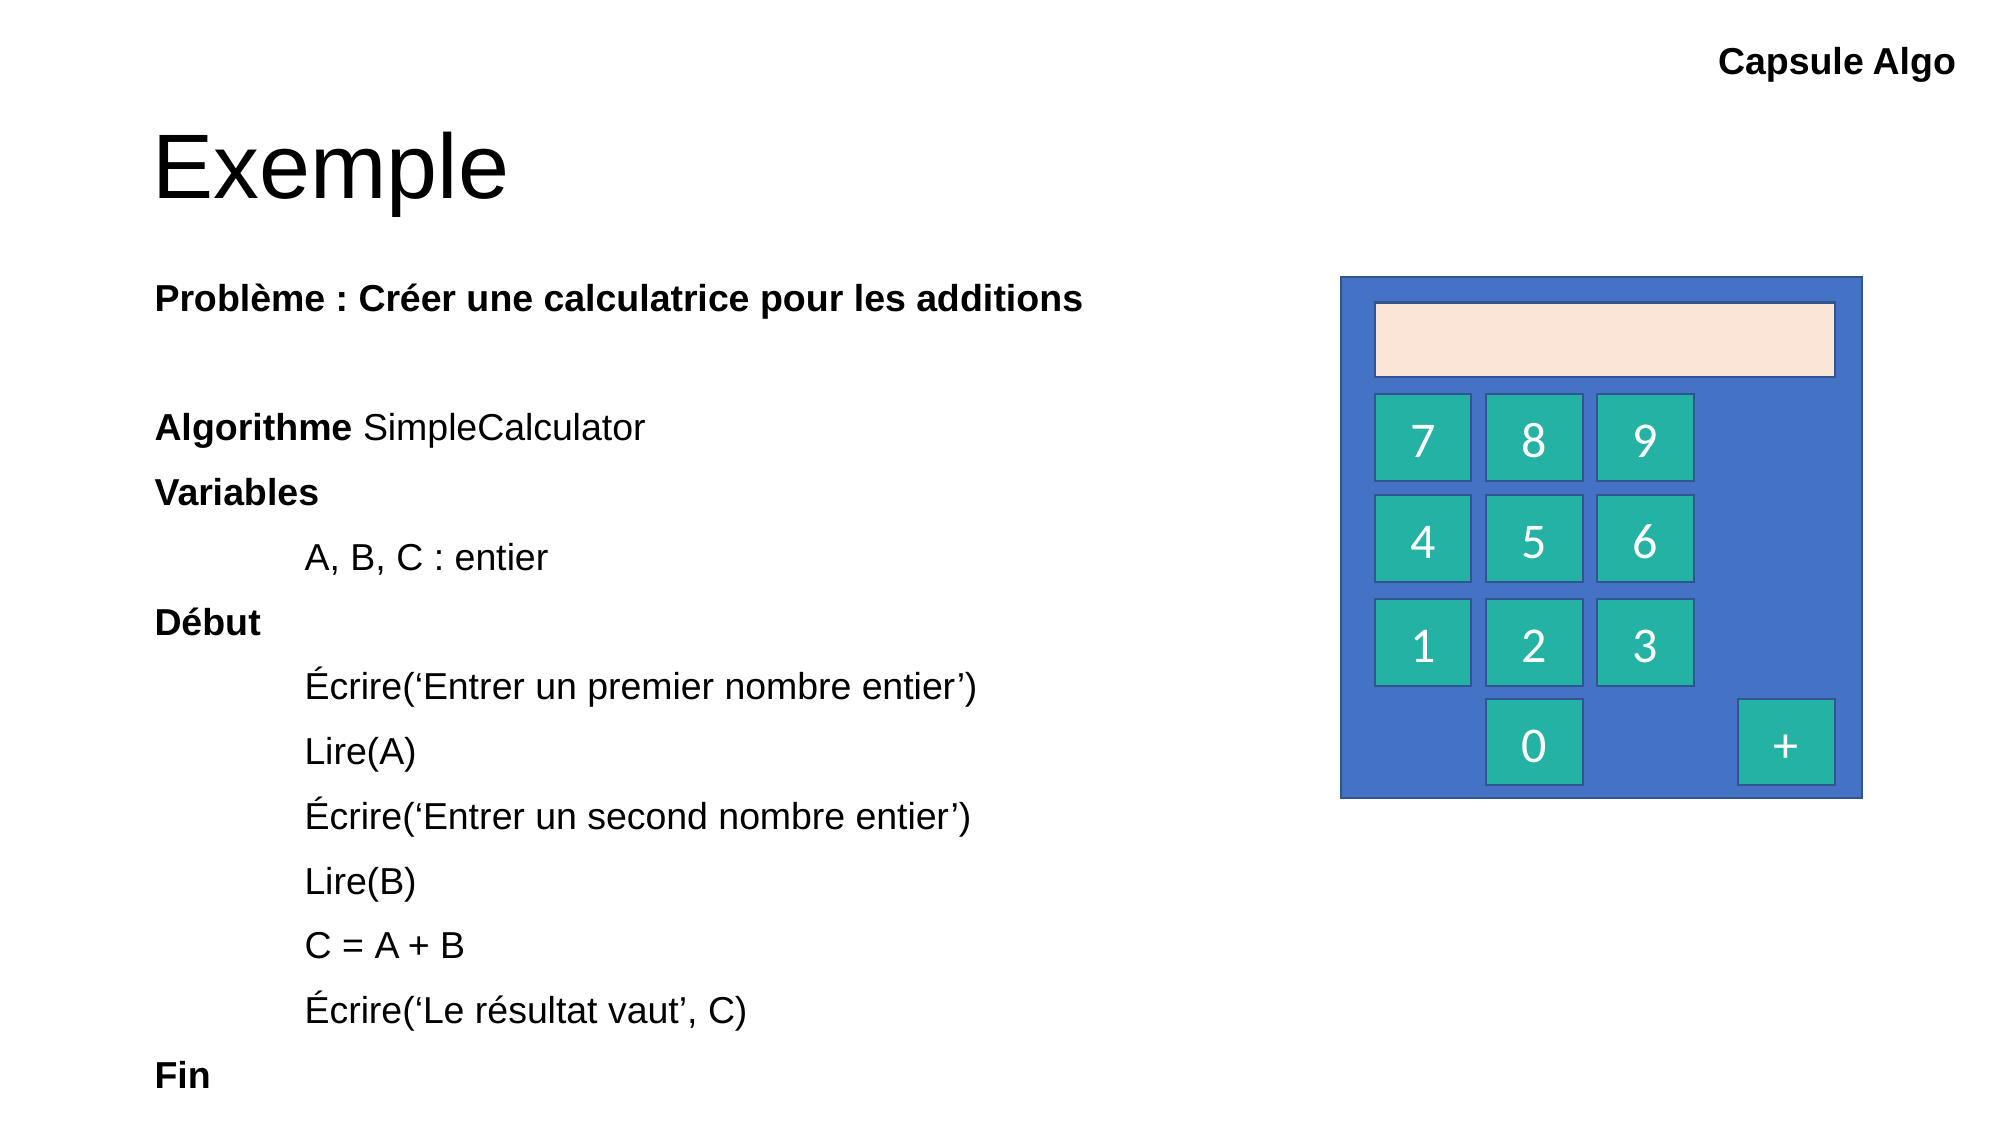

Capsule Algo
# Exemple
Problème : Créer une calculatrice pour les additions

Algorithme SimpleCalculator
Variables
	A, B, C : entier
Début
	Écrire(‘Entrer un premier nombre entier’)
	Lire(A)
	Écrire(‘Entrer un second nombre entier’)
	Lire(B)
	C = A + B
	Écrire(‘Le résultat vaut’, C)
Fin

7
8
9
4
5
6
1
2
3
0
+